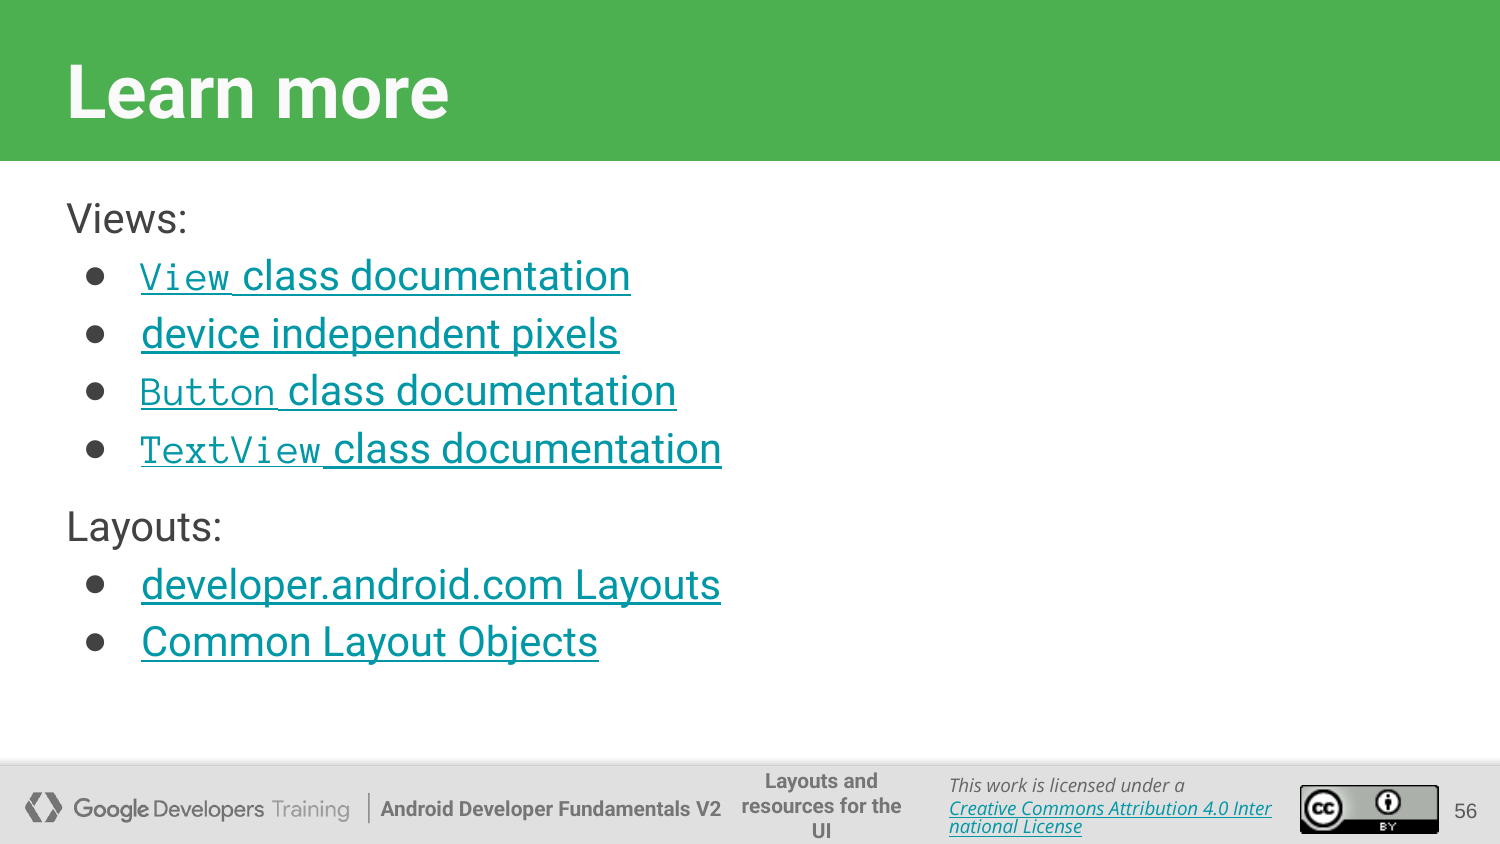

# Learn more
Views:
View class documentation
device independent pixels
Button class documentation
TextView class documentation
Layouts:
developer.android.com Layouts
Common Layout Objects
56